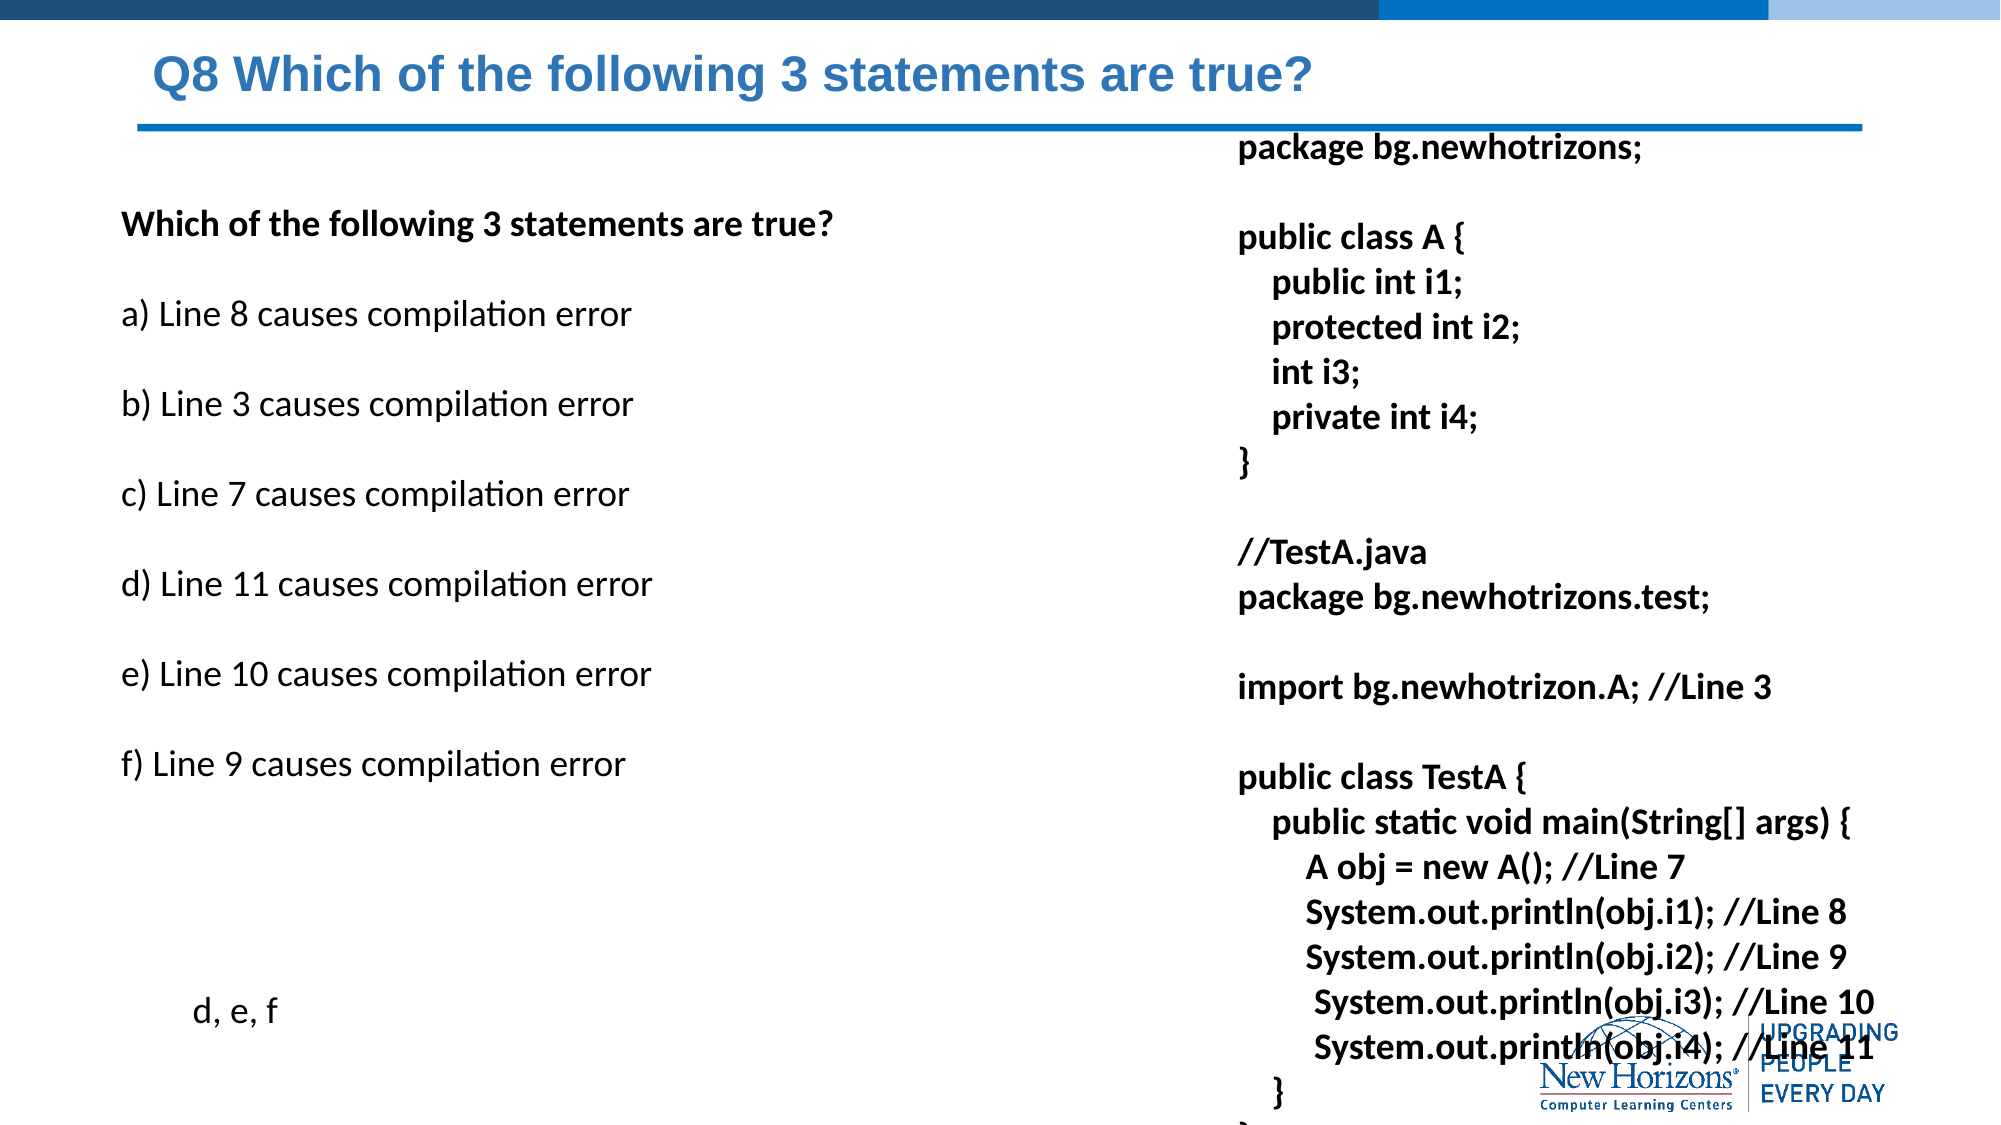

# Q8 Which of the following 3 statements are true?
package bg.newhotrizons;

public class A {
    public int i1;
    protected int i2;
    int i3;
    private int i4;
}

//TestA.java
package bg.newhotrizons.test;

import bg.newhotrizon.A; //Line 3

public class TestA {
    public static void main(String[] args) {
        A obj = new A(); //Line 7
        System.out.println(obj.i1); //Line 8
        System.out.println(obj.i2); //Line 9
         System.out.println(obj.i3); //Line 10
         System.out.println(obj.i4); //Line 11
    }
}

Which of the following 3 statements are true?
​
a) Line 8 causes compilation error
​
b) Line 3 causes compilation error
​
c) Line 7 causes compilation error
​
d) Line 11 causes compilation error
​
e) Line 10 causes compilation error
​
f) Line 9 causes compilation error

d, e, f